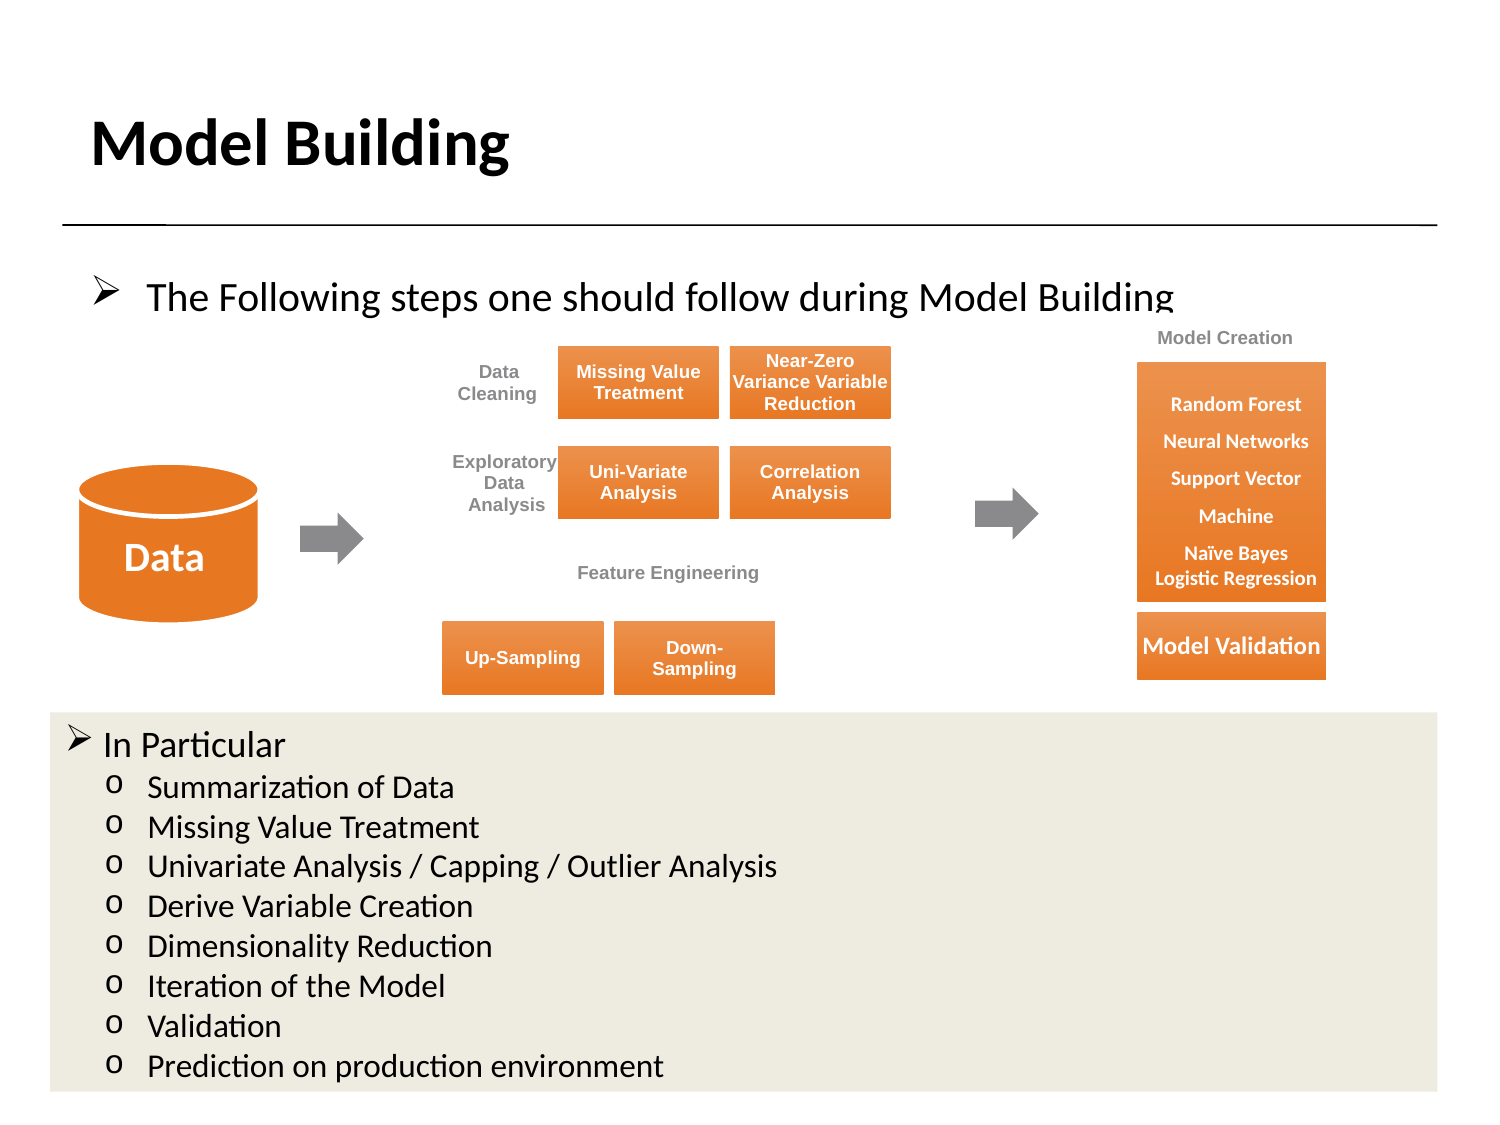

# Model Building
The Following steps one should follow during Model Building

Model Creation
     Data
 Cleaning
Missing Value Treatment
Near-Zero Variance Variable Reduction

Random Forest
Neural Networks
Support Vector Machine
Naïve Bayes
Logistic Regression

Exploratory
      Data
   Analysis
Uni-Variate Analysis
Correlation Analysis

Data

Feature Engineering
Model Validation
     Data
Balancing
Up-Sampling
Down-
Sampling

 In Particular
 Summarization of Data
 Missing Value Treatment
 Univariate Analysis / Capping / Outlier Analysis
 Derive Variable Creation
 Dimensionality Reduction
 Iteration of the Model
 Validation
 Prediction on production environment